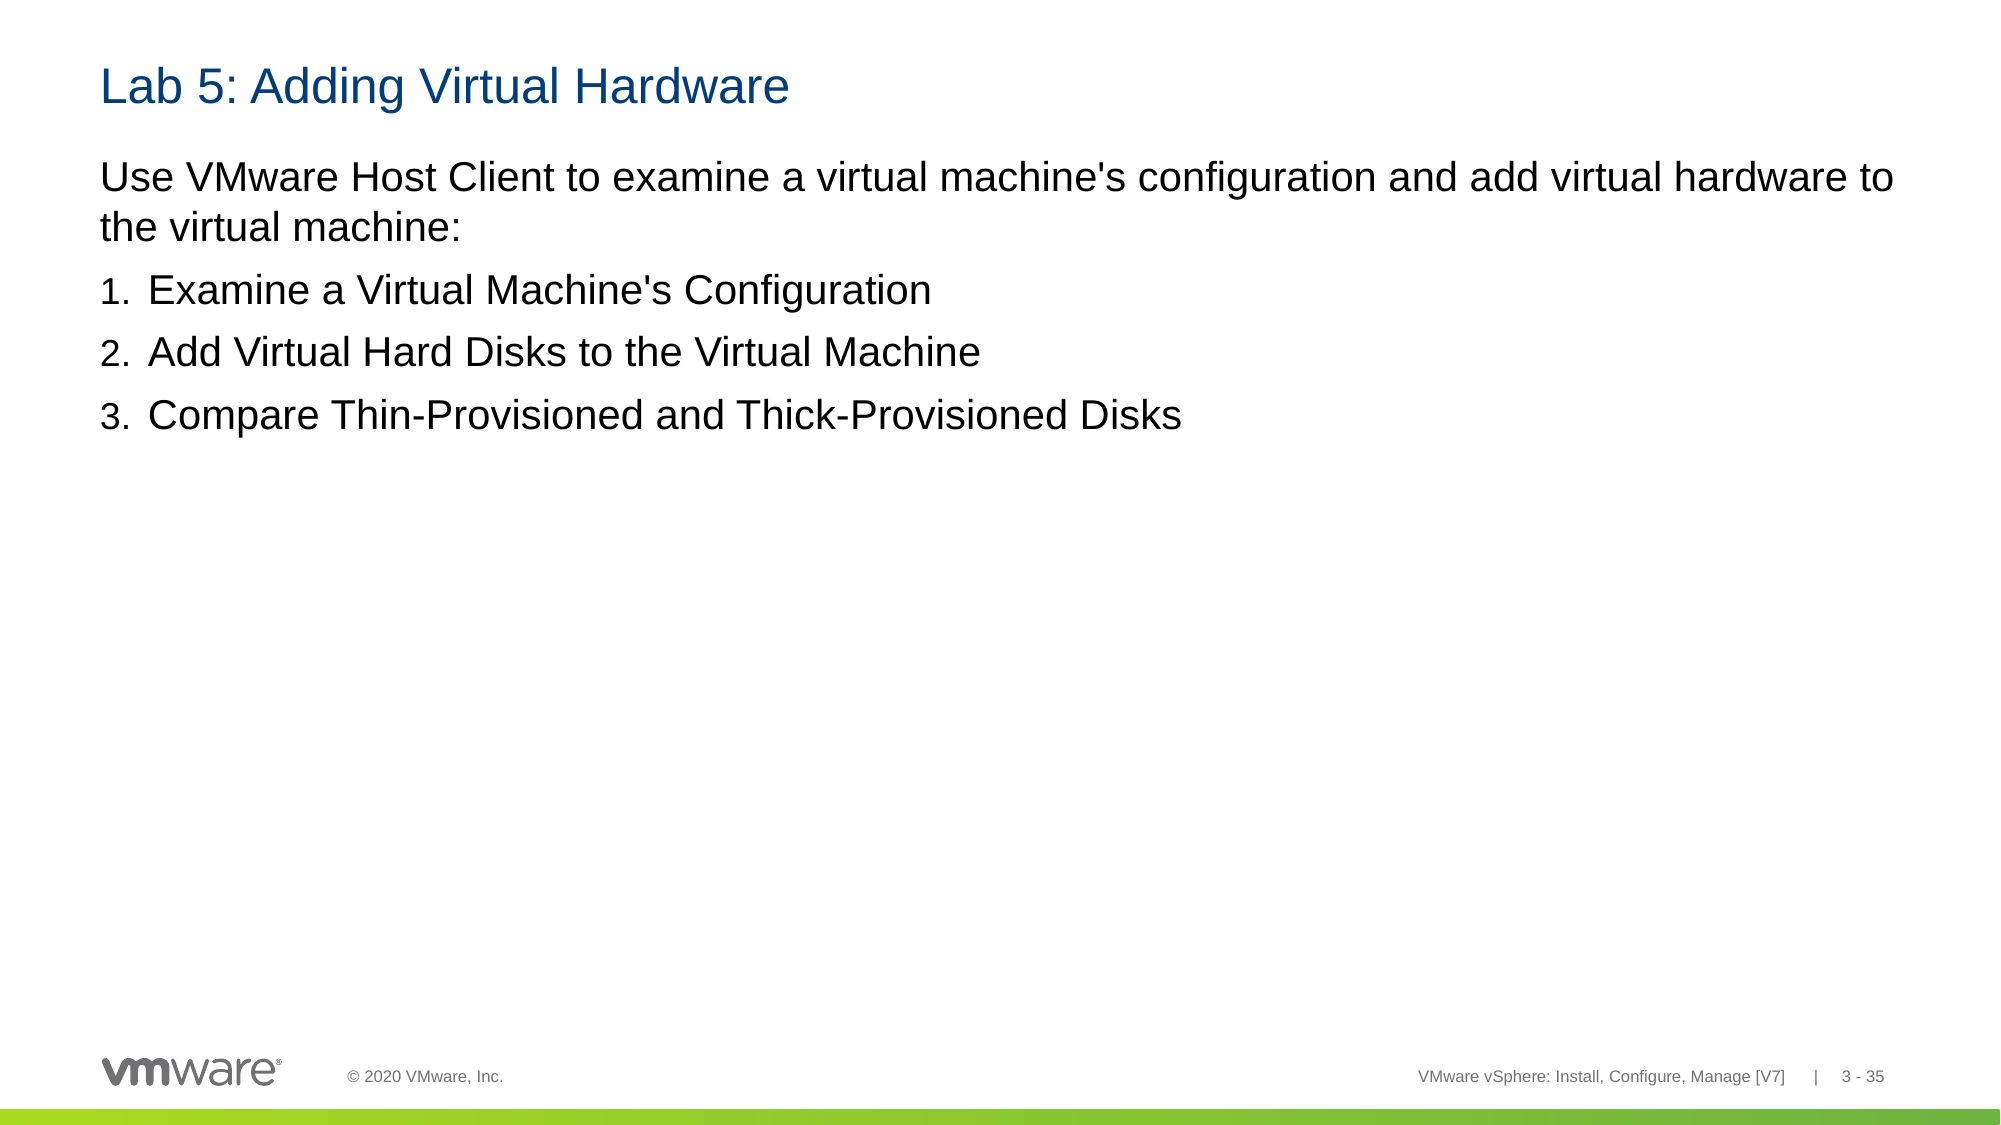

# Lab 5: Adding Virtual Hardware
Use VMware Host Client to examine a virtual machine's configuration and add virtual hardware to the virtual machine:
Examine a Virtual Machine's Configuration
Add Virtual Hard Disks to the Virtual Machine
Compare Thin-Provisioned and Thick-Provisioned Disks
VMware vSphere: Install, Configure, Manage [V7]      |     3 - 35